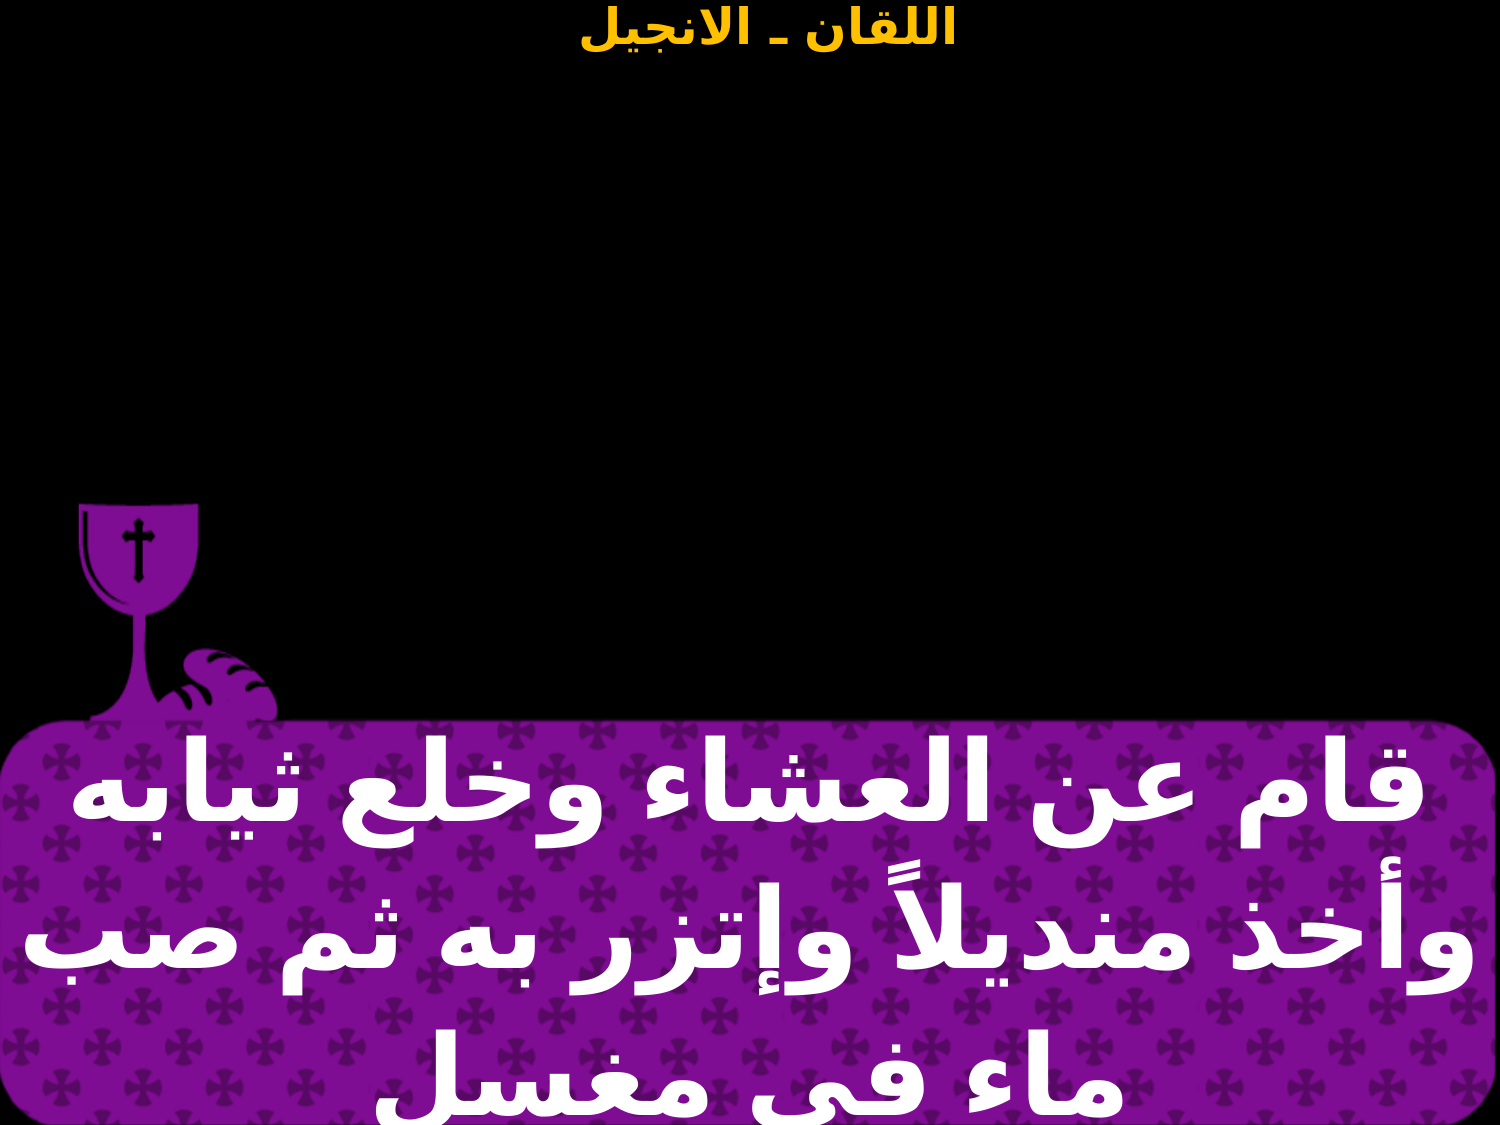

| قام عن العشاء وخلع ثيابه وأخذ منديلاً وإتزر به ثم صب ماء فى مغسل |
| --- |